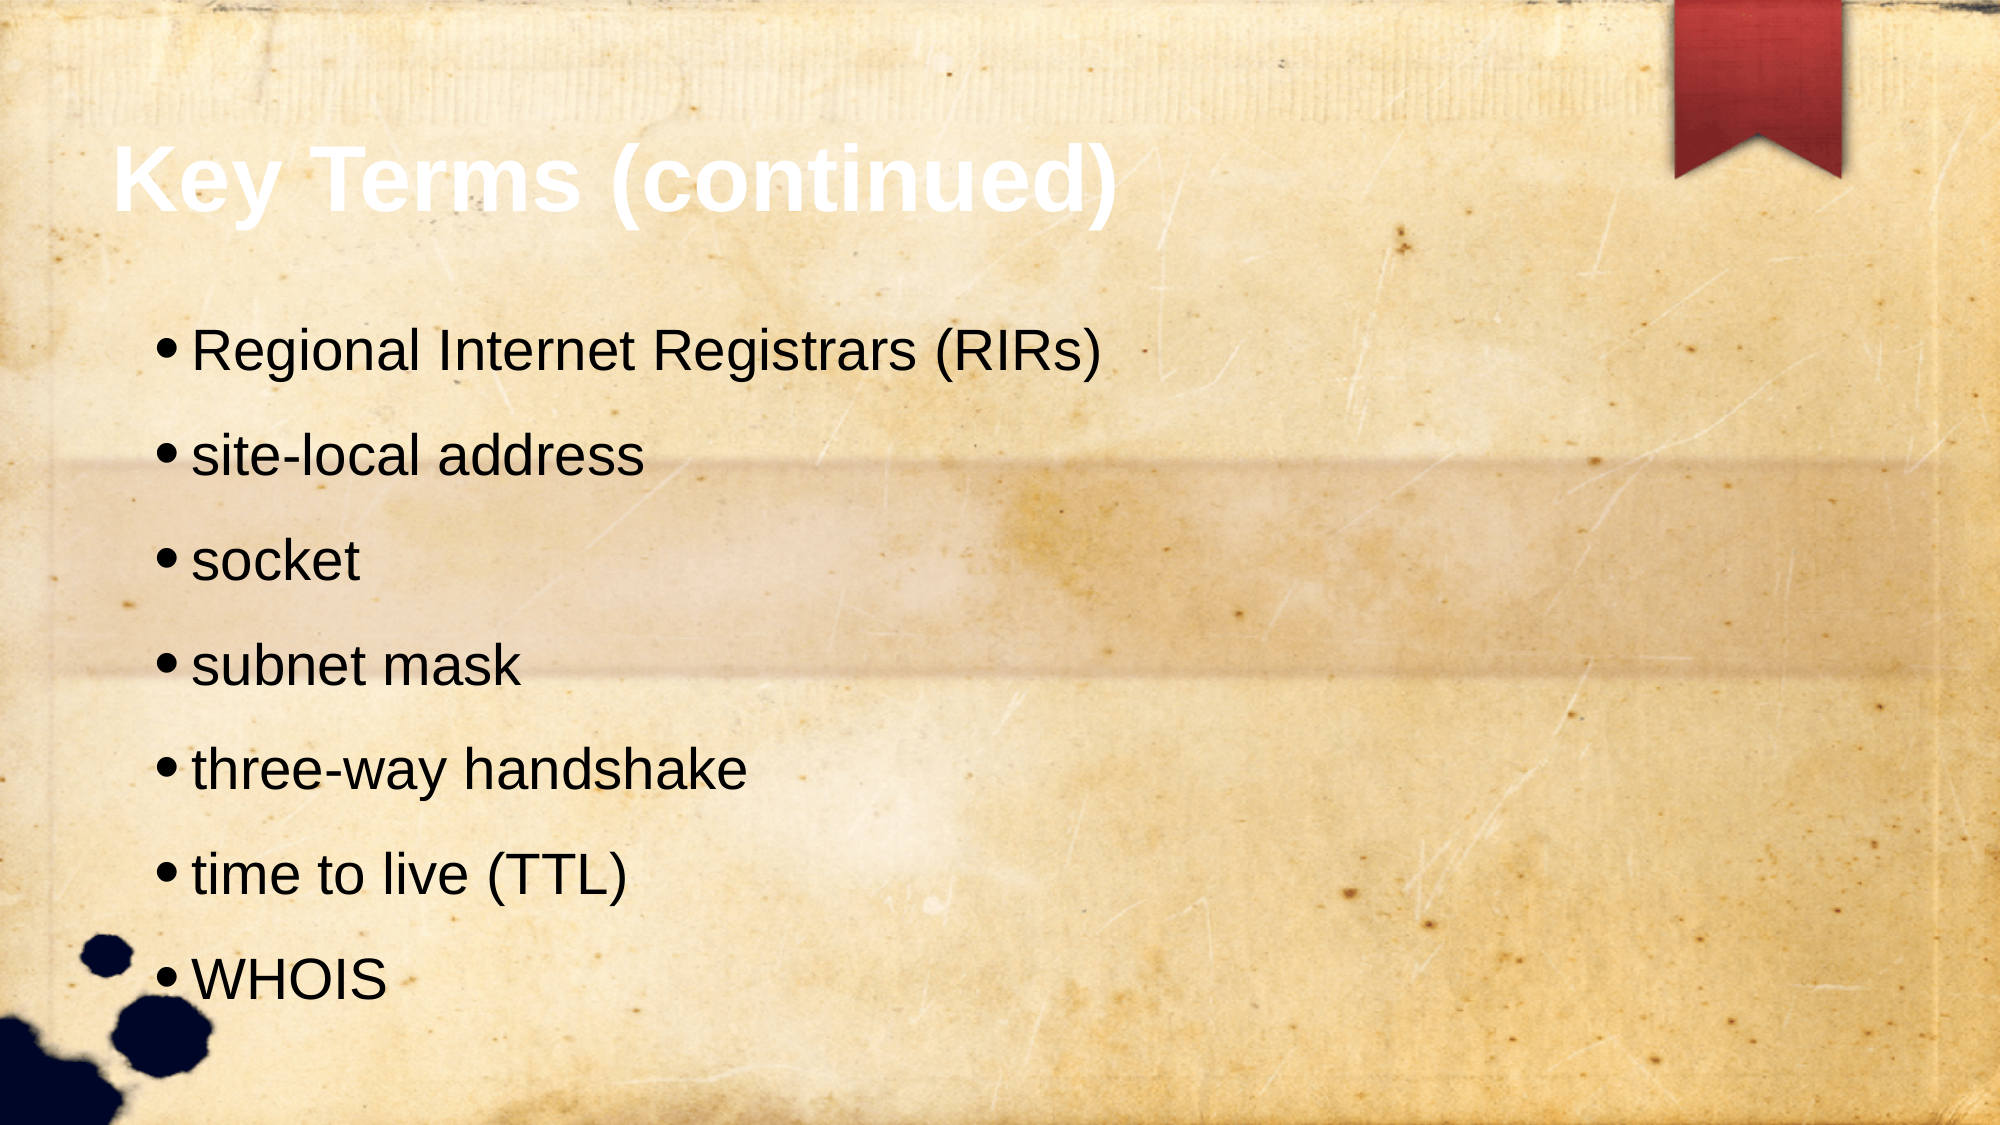

Key Terms (continued)
Regional Internet Registrars (RIRs)
site-local address
socket
subnet mask
three-way handshake
time to live (TTL)
WHOIS